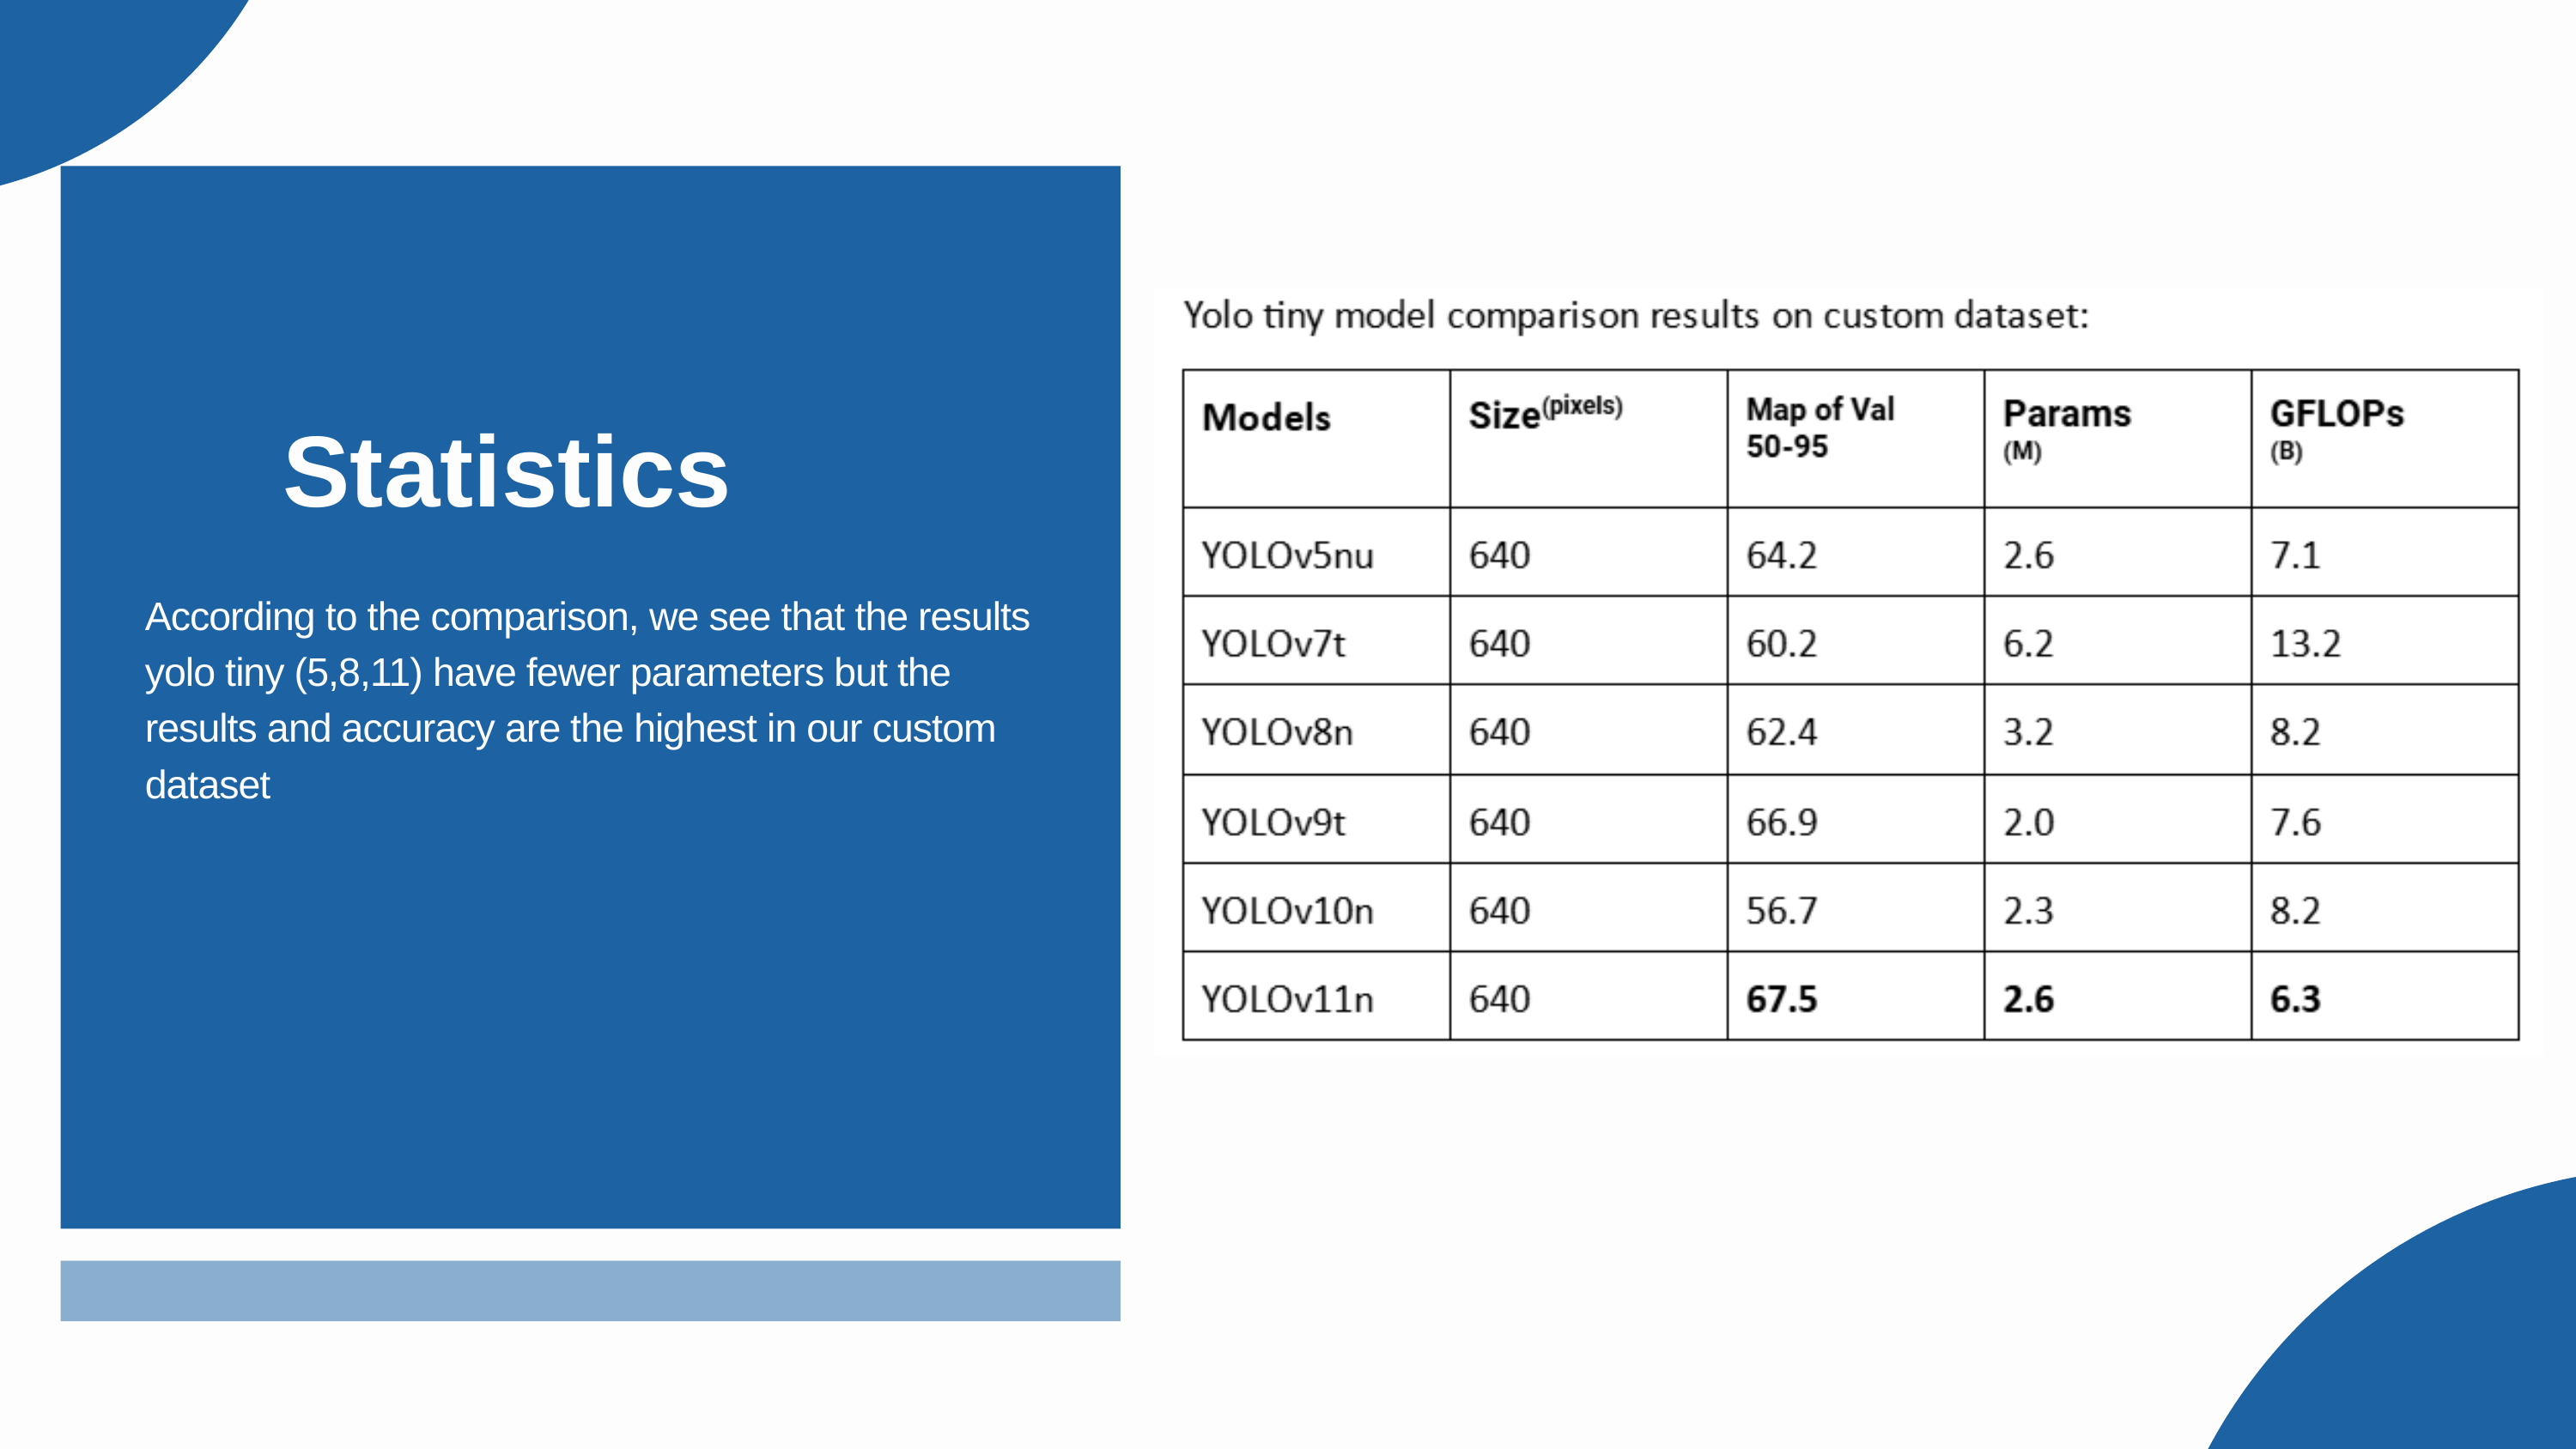

Statistics
According to the comparison, we see that the results yolo tiny (5,8,11) have fewer parameters but the results and accuracy are the highest in our custom dataset